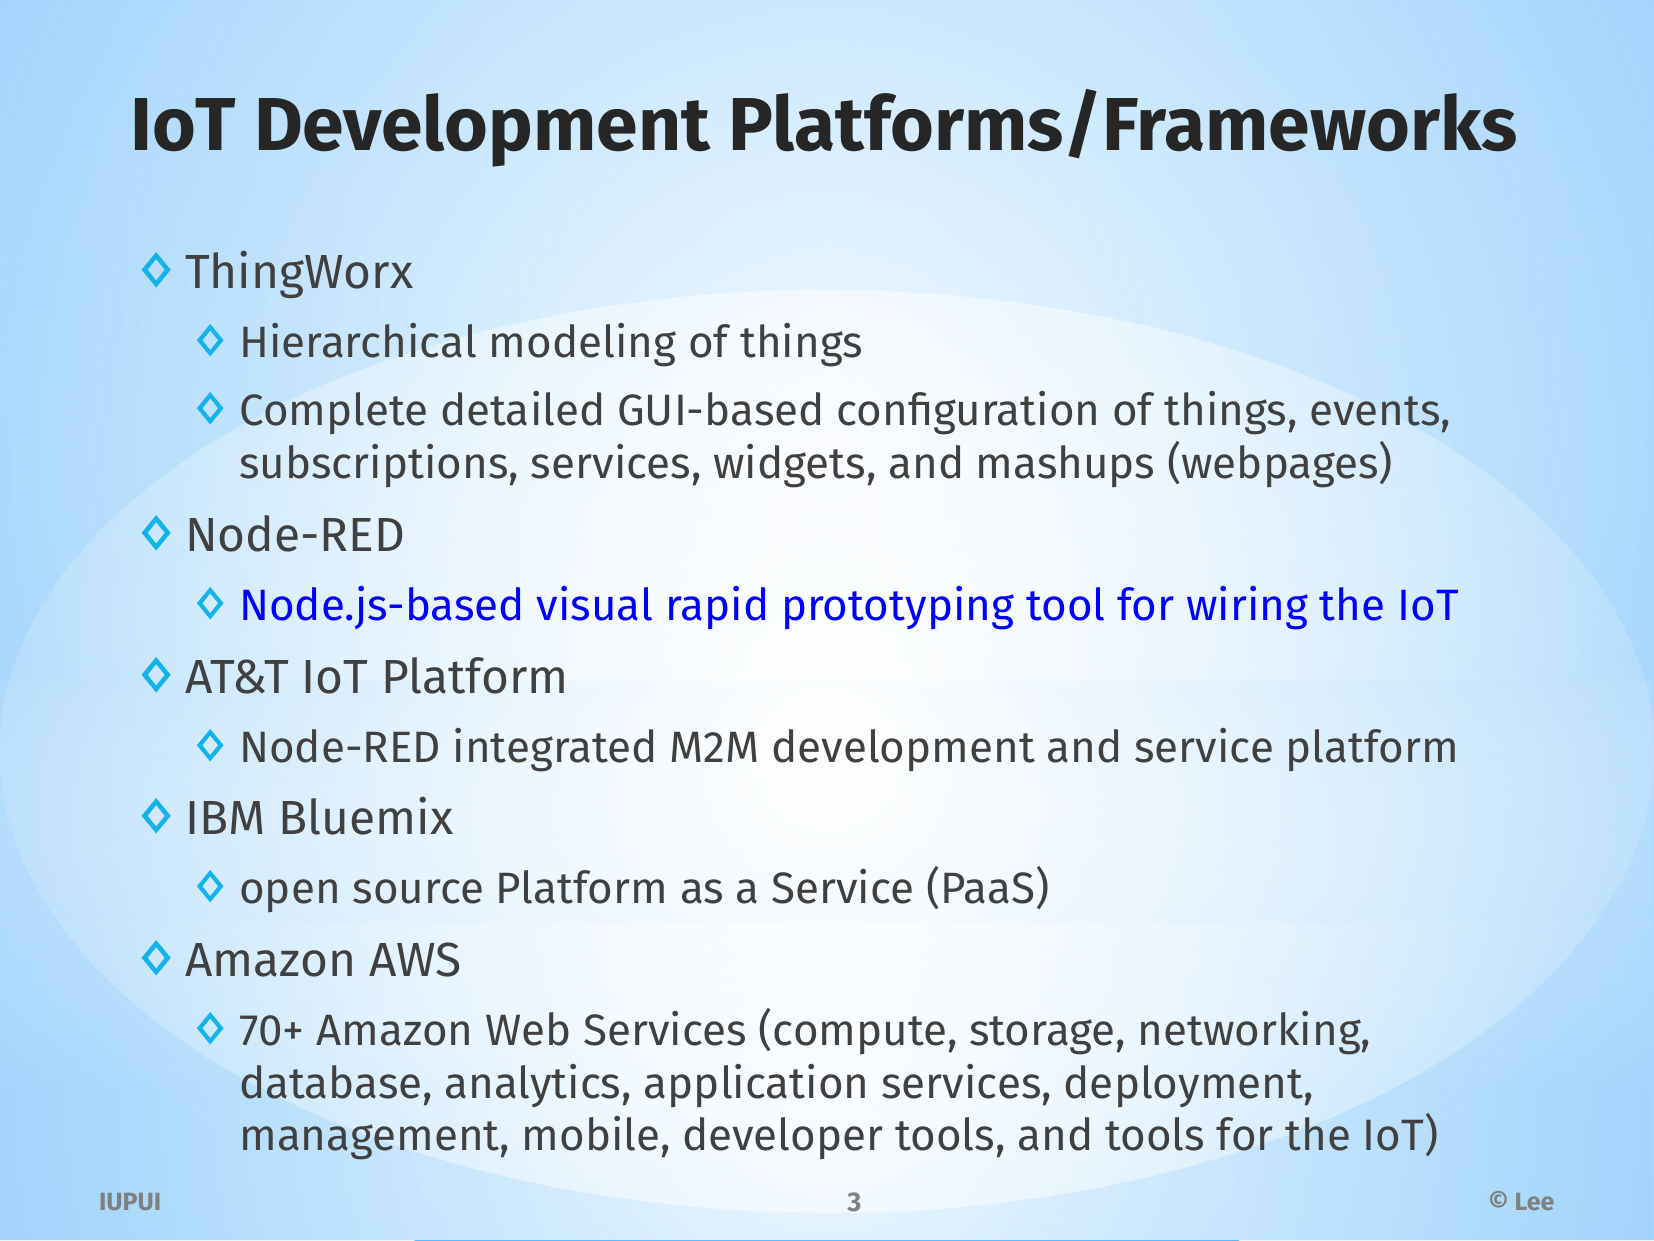

# IoT Development Platforms/Frameworks
ThingWorx
Hierarchical modeling of things
Complete detailed GUI-based configuration of things, events, subscriptions, services, widgets, and mashups (webpages)
Node-RED
Node.js-based visual rapid prototyping tool for wiring the IoT
AT&T IoT Platform
Node-RED integrated M2M development and service platform
IBM Bluemix
open source Platform as a Service (PaaS)
Amazon AWS
70+ Amazon Web Services (compute, storage, networking, database, analytics, application services, deployment, management, mobile, developer tools, and tools for the IoT)

IUPUI
3
© Lee